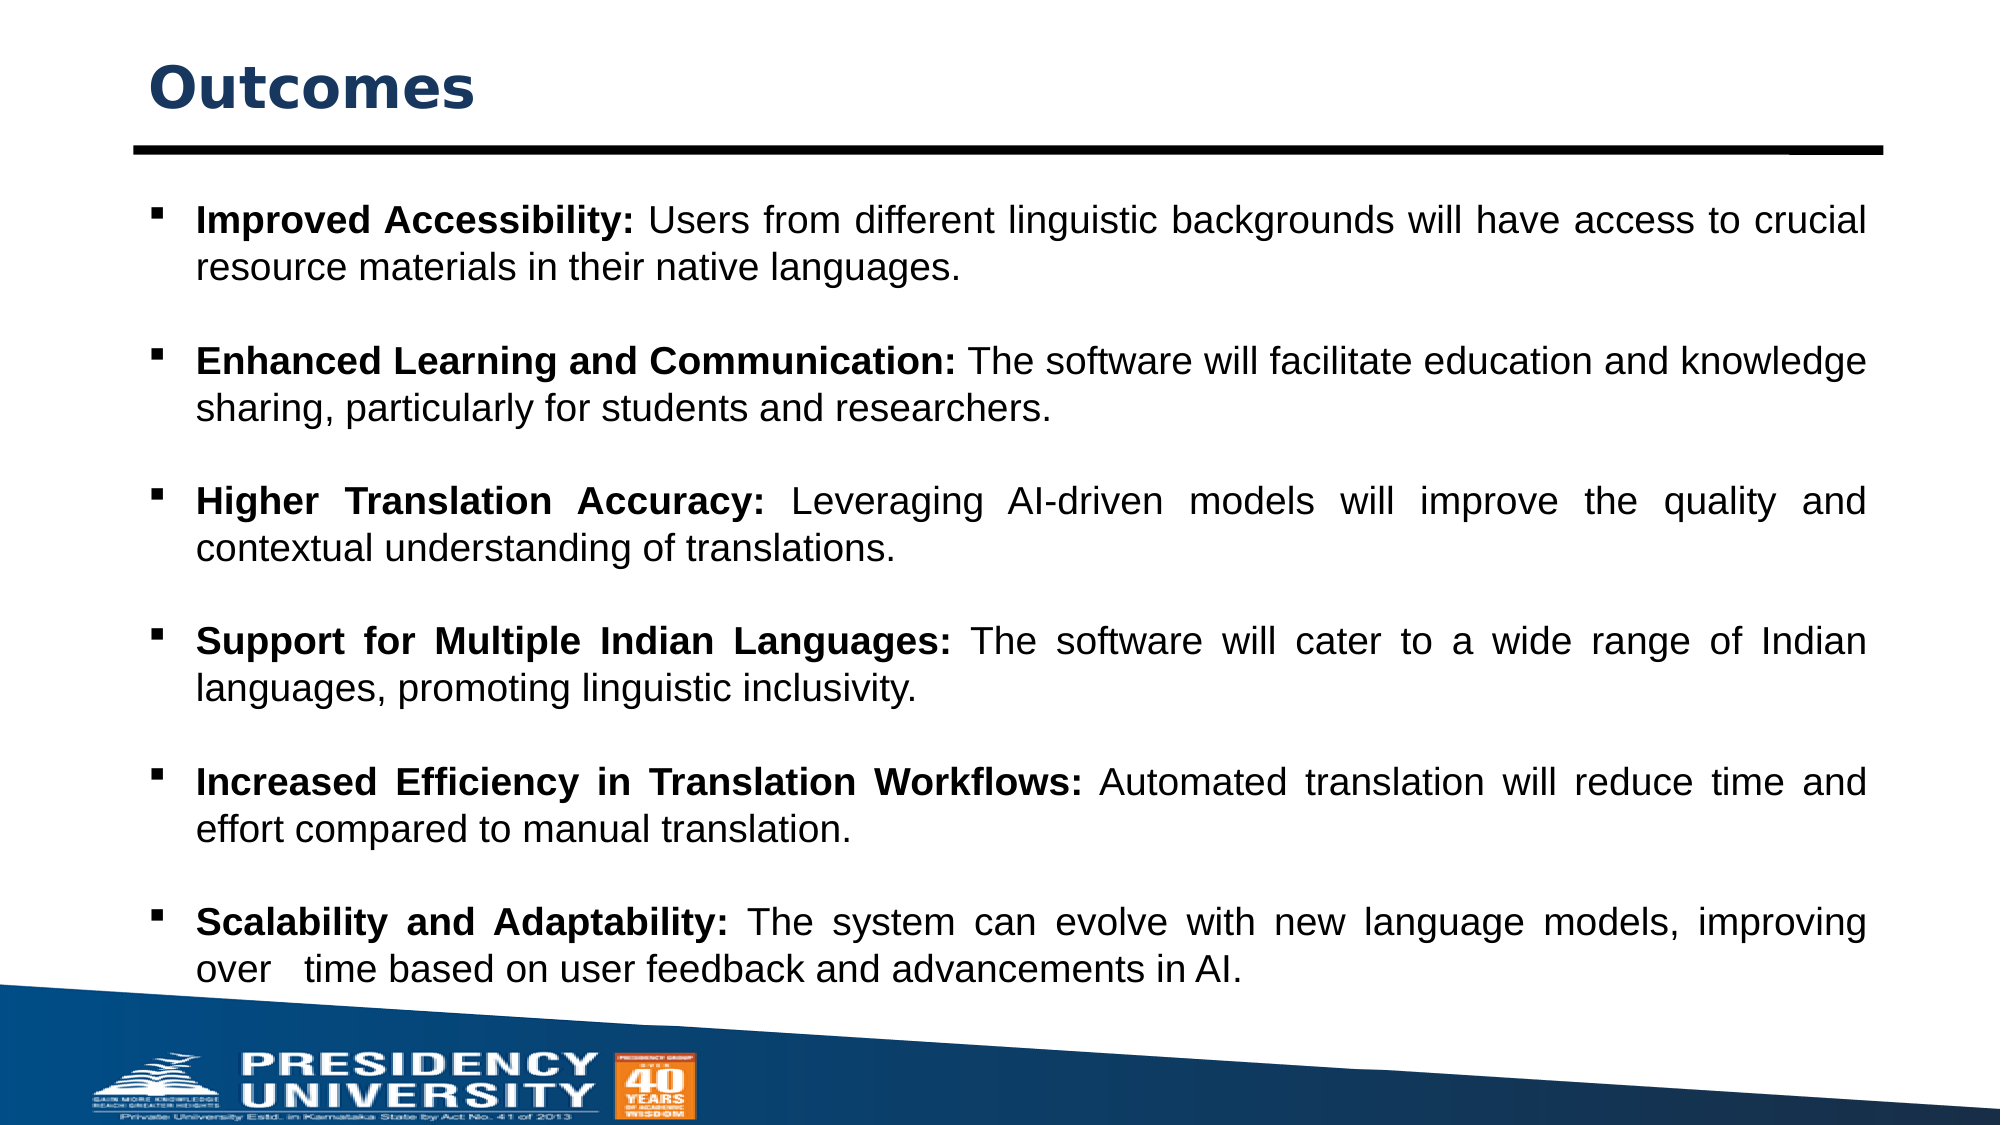

# Outcomes
Improved Accessibility: Users from different linguistic backgrounds will have access to crucial resource materials in their native languages.

Enhanced Learning and Communication: The software will facilitate education and knowledge sharing, particularly for students and researchers.

Higher Translation Accuracy: Leveraging AI-driven models will improve the quality and contextual understanding of translations.

Support for Multiple Indian Languages: The software will cater to a wide range of Indian languages, promoting linguistic inclusivity.

Increased Efficiency in Translation Workflows: Automated translation will reduce time and effort compared to manual translation.

Scalability and Adaptability: The system can evolve with new language models, improving over   time based on user feedback and advancements in AI.